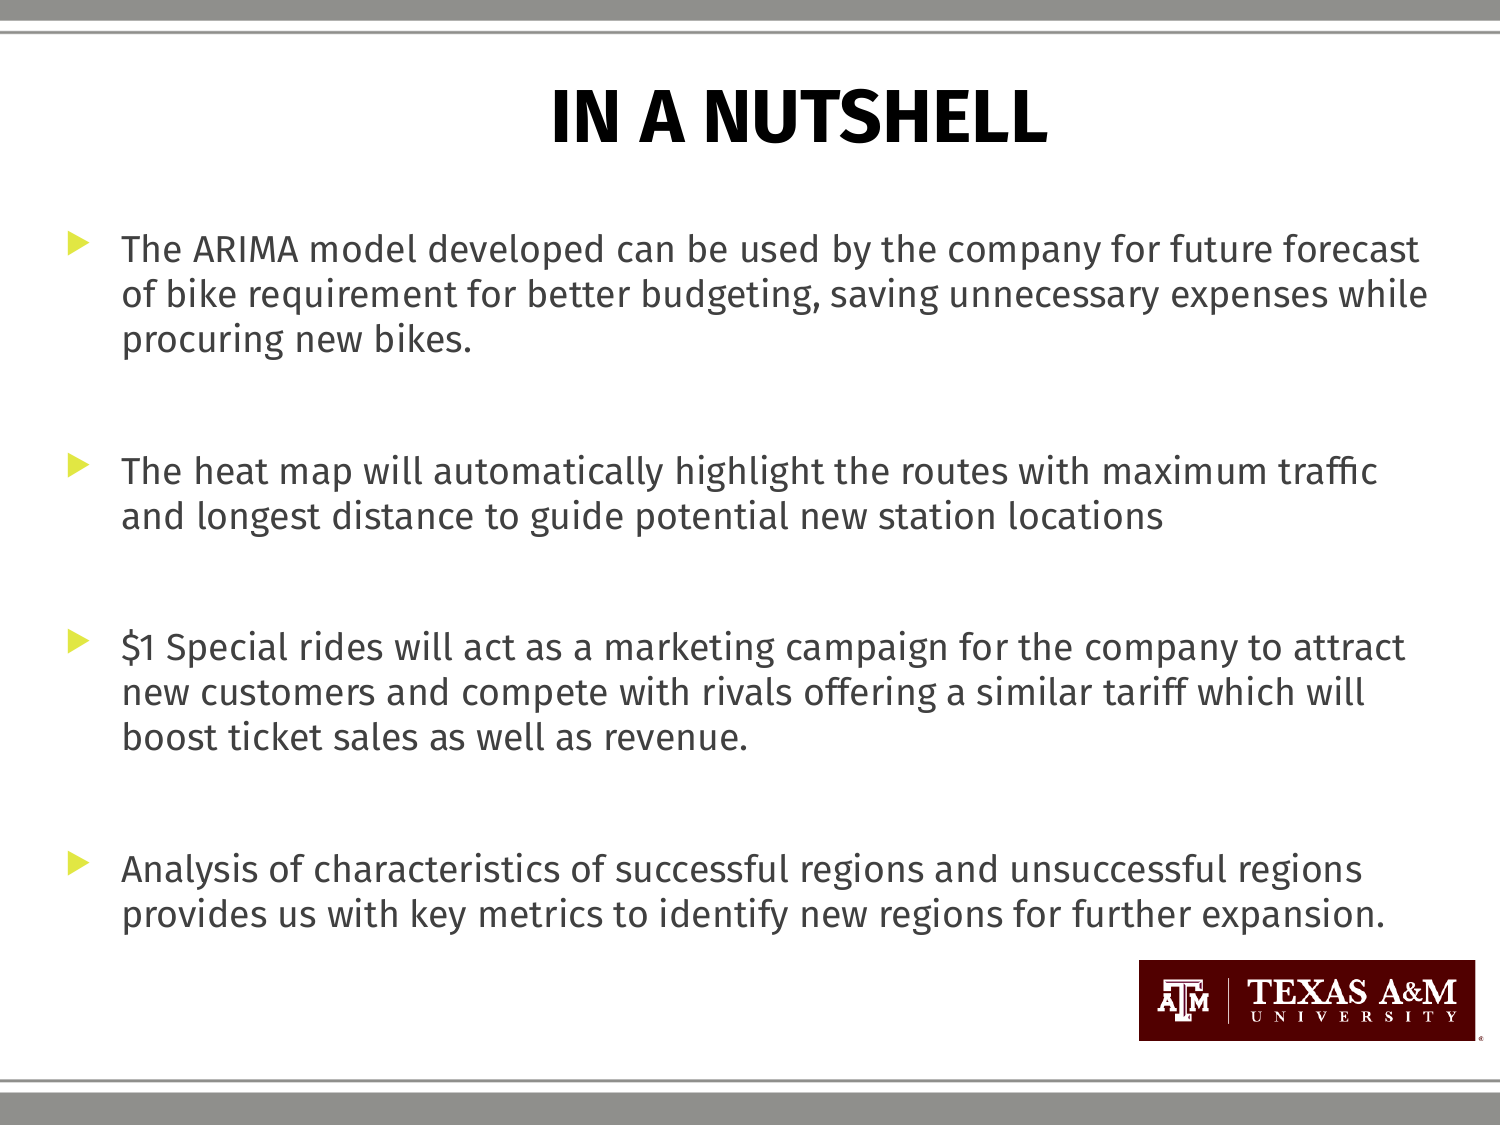

# IN A NUTSHELL
The ARIMA model developed can be used by the company for future forecast of bike requirement for better budgeting, saving unnecessary expenses while procuring new bikes.

The heat map will automatically highlight the routes with maximum traffic and longest distance to guide potential new station locations

$1 Special rides will act as a marketing campaign for the company to attract new customers and compete with rivals offering a similar tariff which will boost ticket sales as well as revenue.

Analysis of characteristics of successful regions and unsuccessful regions provides us with key metrics to identify new regions for further expansion.